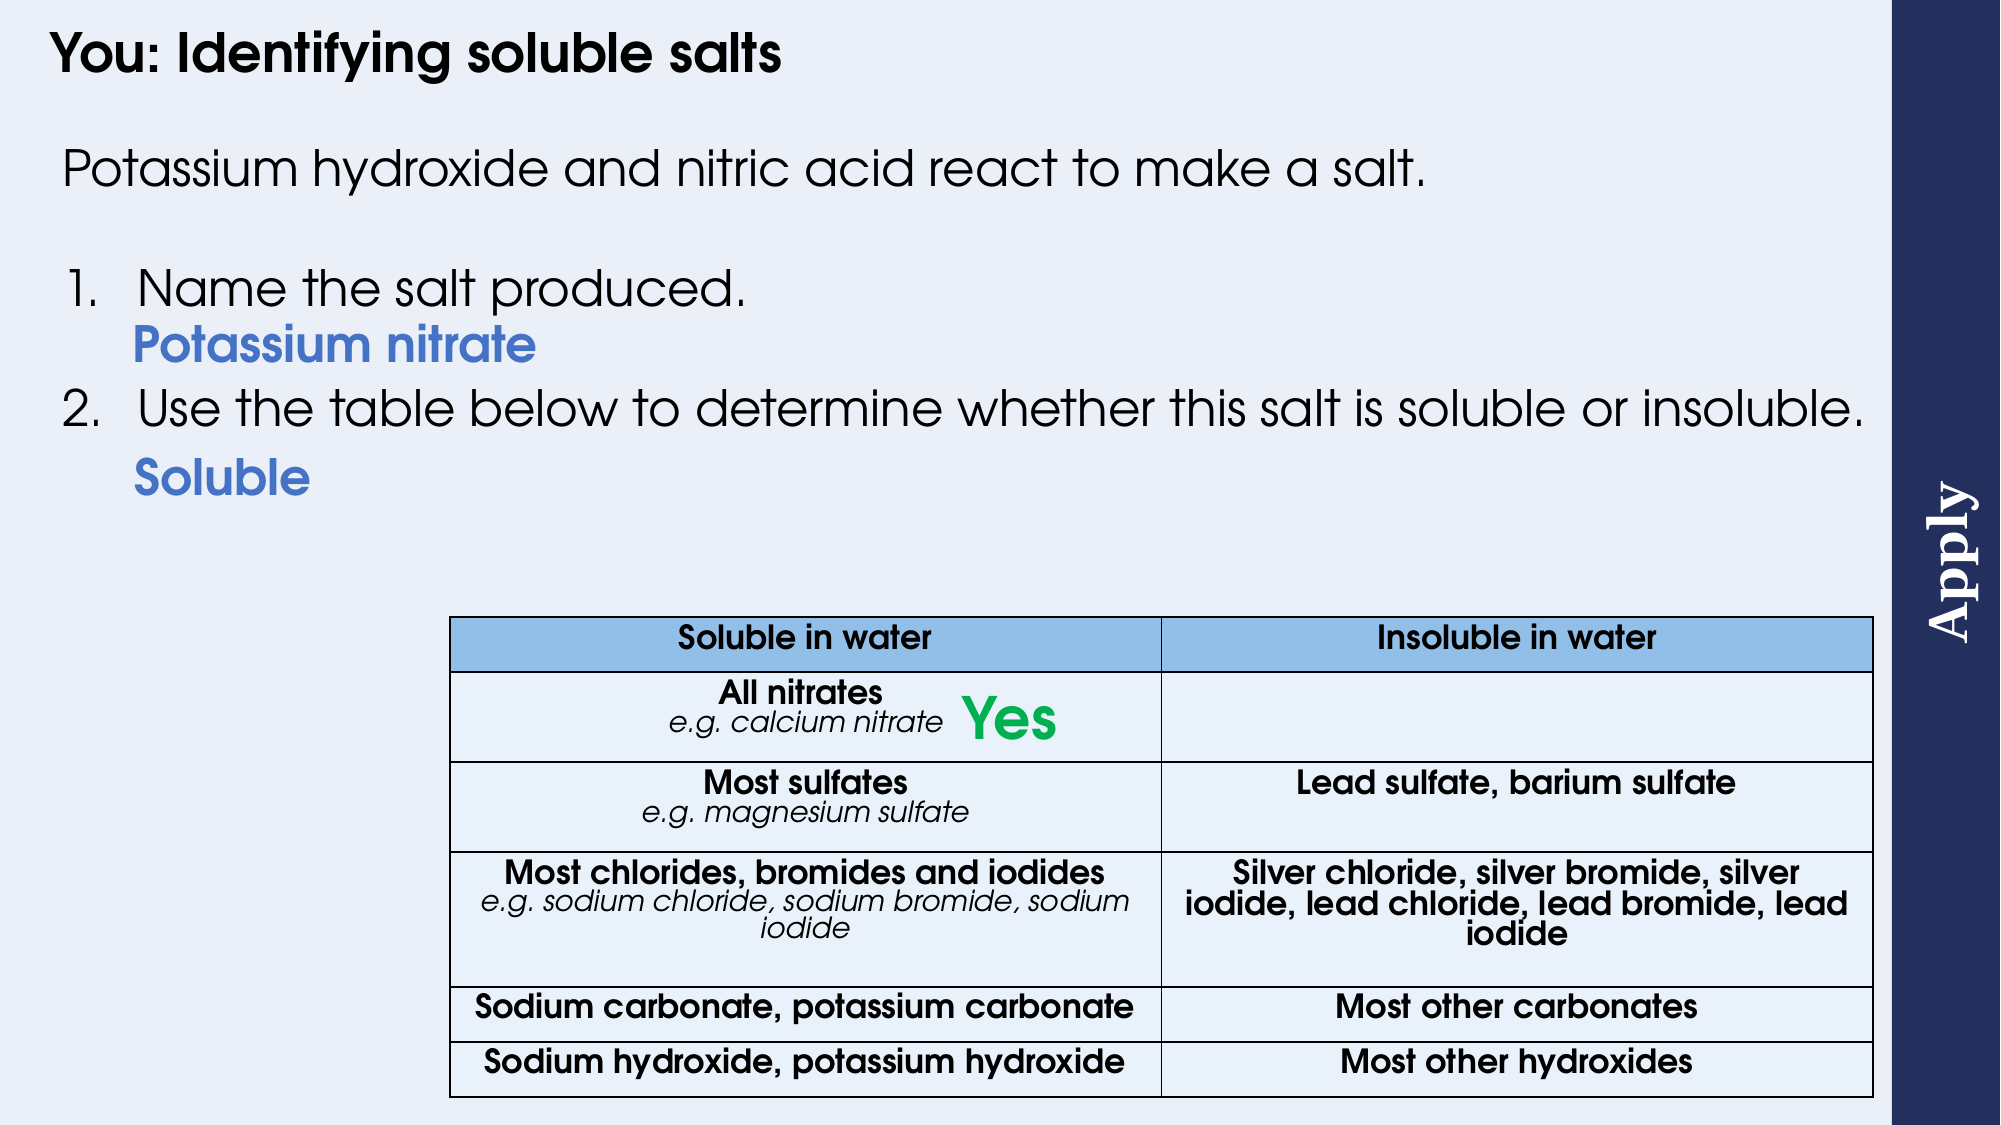

You: Identifying soluble salts
Potassium hydroxide and nitric acid react to make a salt.

Name the salt produced.

Use the table below to determine whether this salt is soluble or insoluble.
Potassium nitrate
Soluble
| Soluble in water | Insoluble in water |
| --- | --- |
| All nitrates e.g. calcium nitrate |  |
| Most sulfates e.g. magnesium sulfate | Lead sulfate, barium sulfate |
| Most chlorides, bromides and iodides e.g. sodium chloride, sodium bromide, sodium iodide | Silver chloride, silver bromide, silver iodide, lead chloride, lead bromide, lead iodide |
| Sodium carbonate, potassium carbonate | Most other carbonates |
| Sodium hydroxide, potassium hydroxide | Most other hydroxides |
Yes